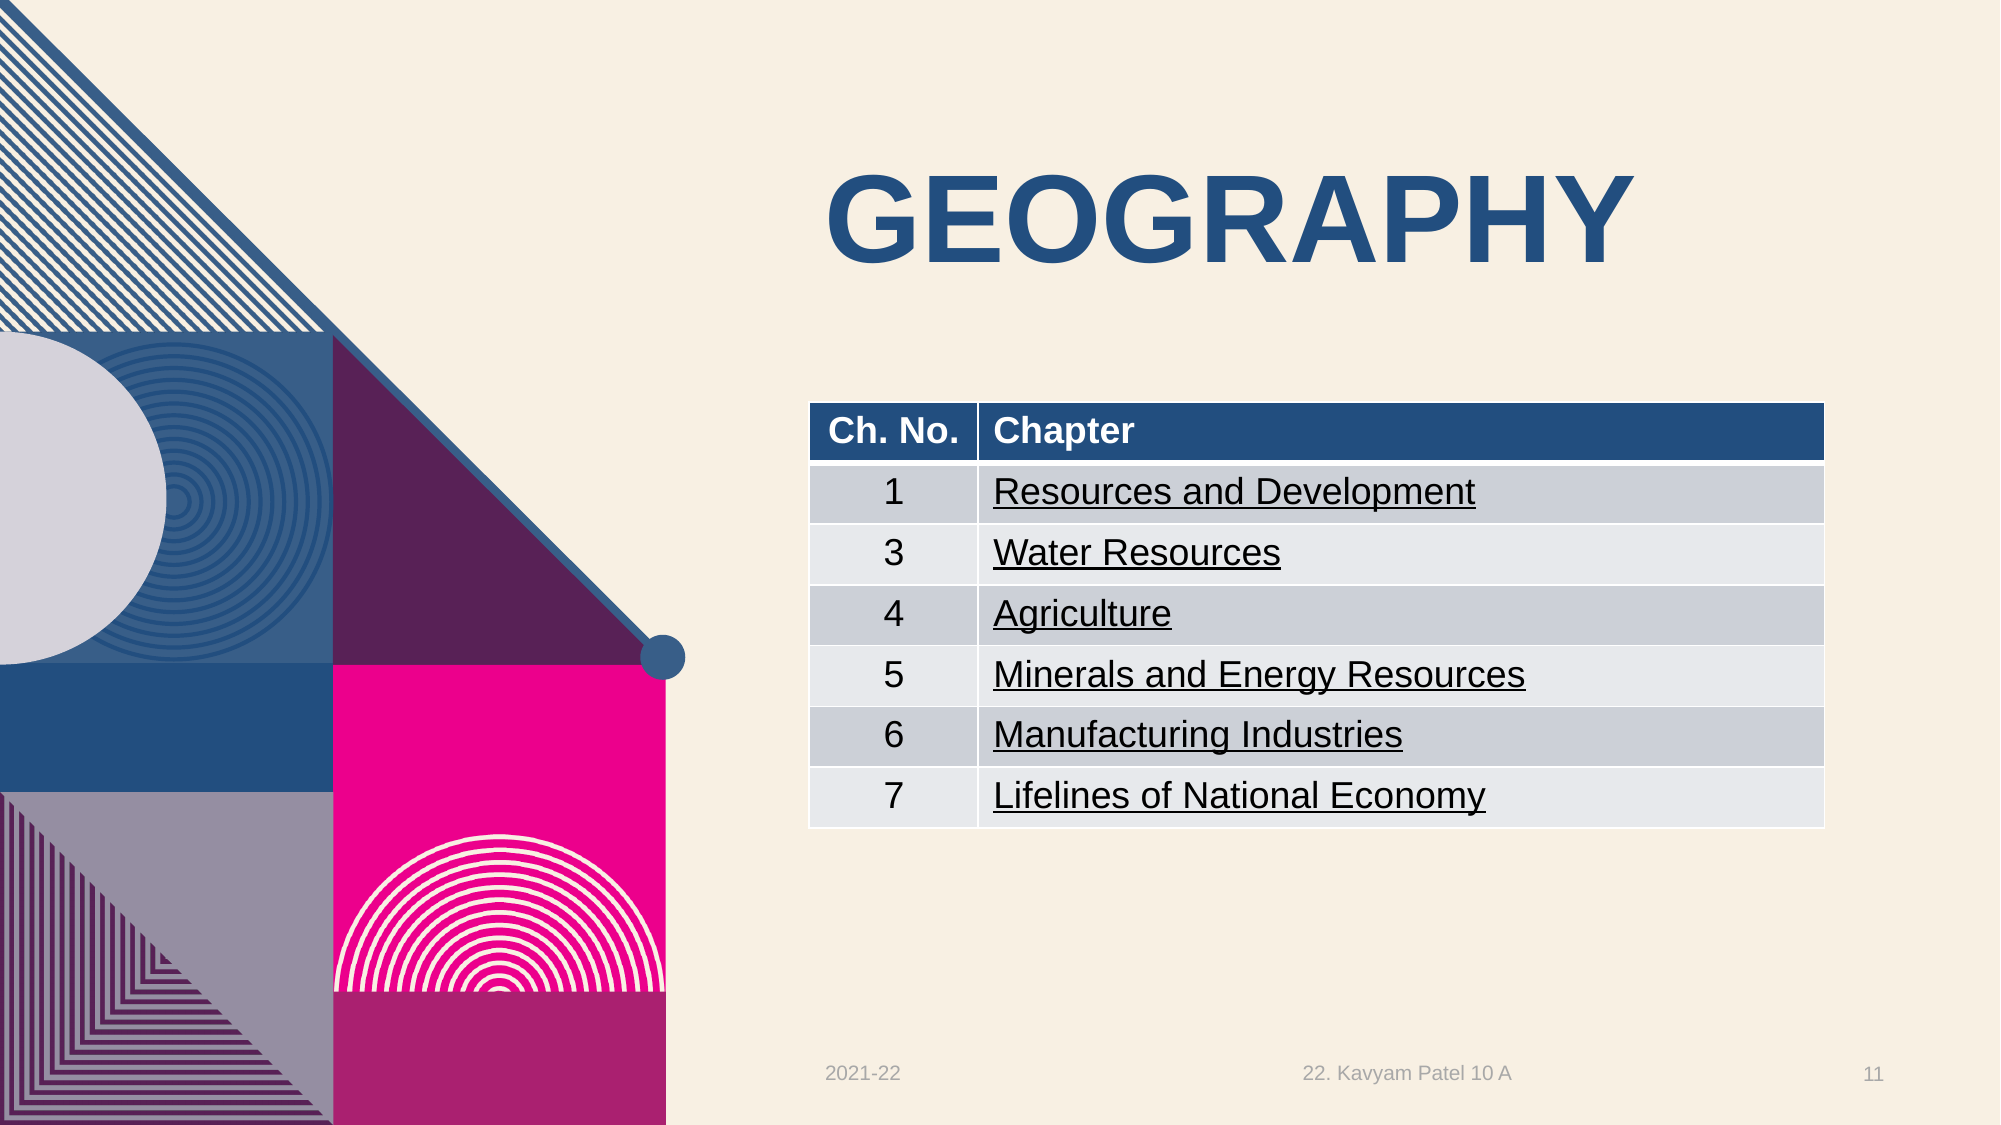

# Geography
| Ch. No. | Chapter |
| --- | --- |
| 1 | Resources and Development |
| 3 | Water Resources |
| 4 | Agriculture |
| 5 | Minerals and Energy Resources |
| 6 | Manufacturing Industries |
| 7 | Lifelines of National Economy |
22. Kavyam Patel 10 A
2021-22
11